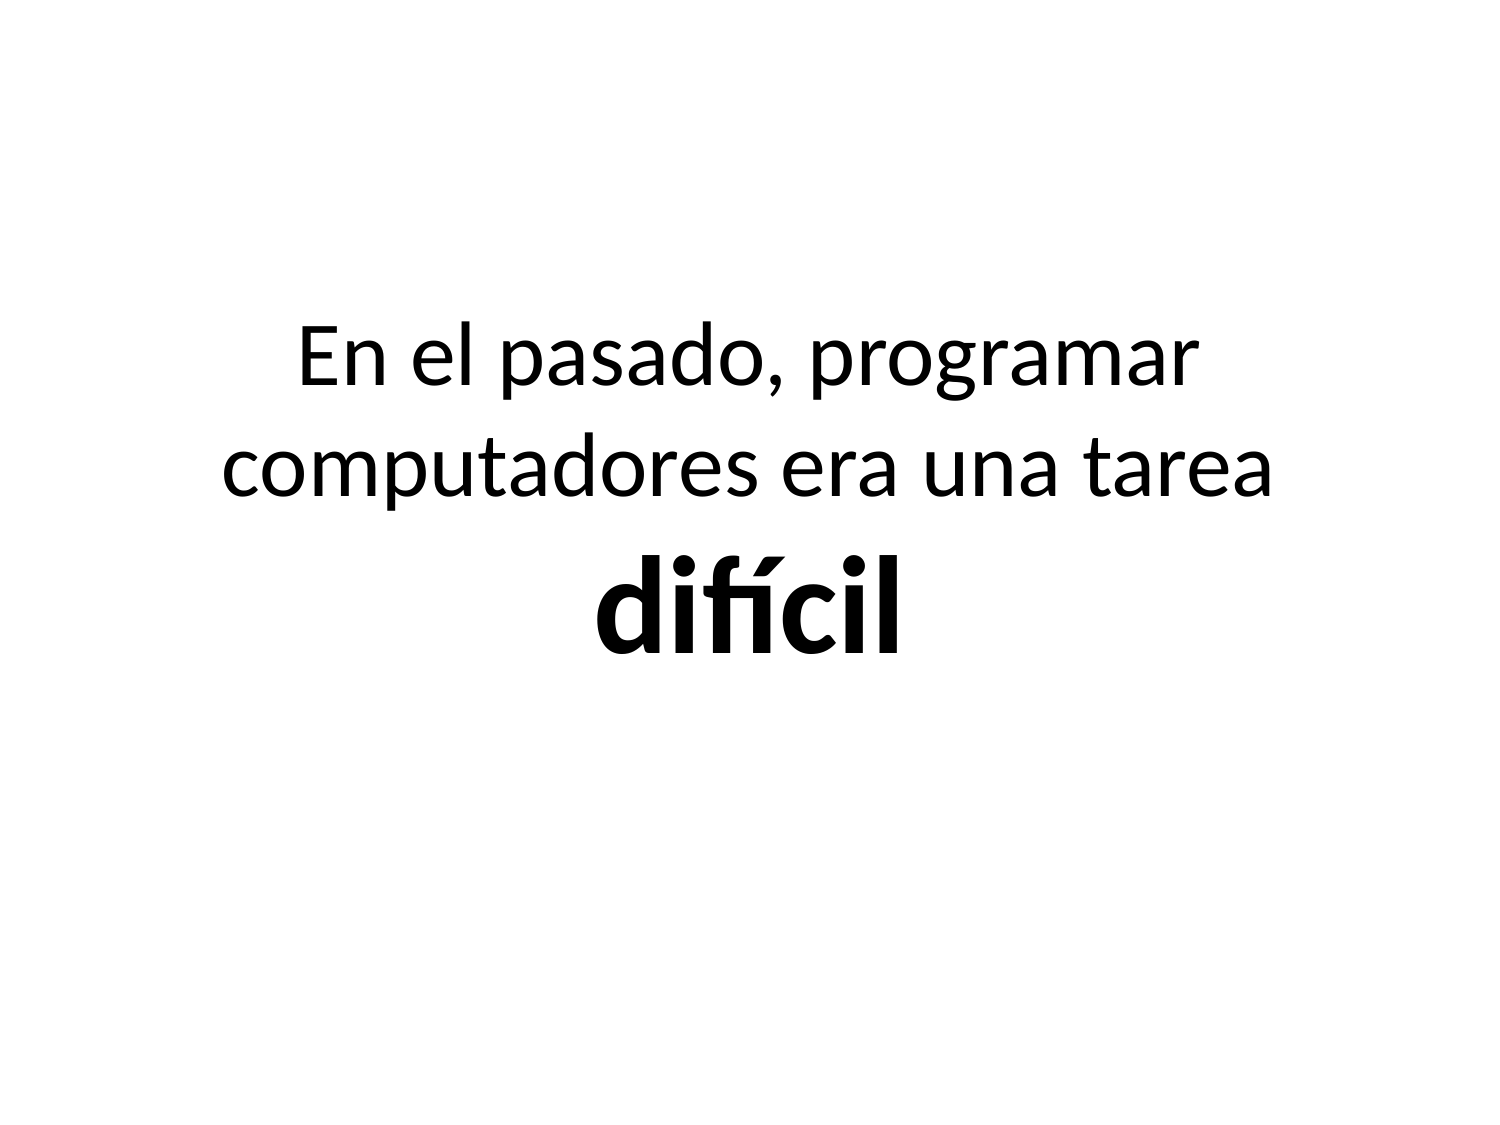

# En el pasado, programar computadores era una tarea difícil